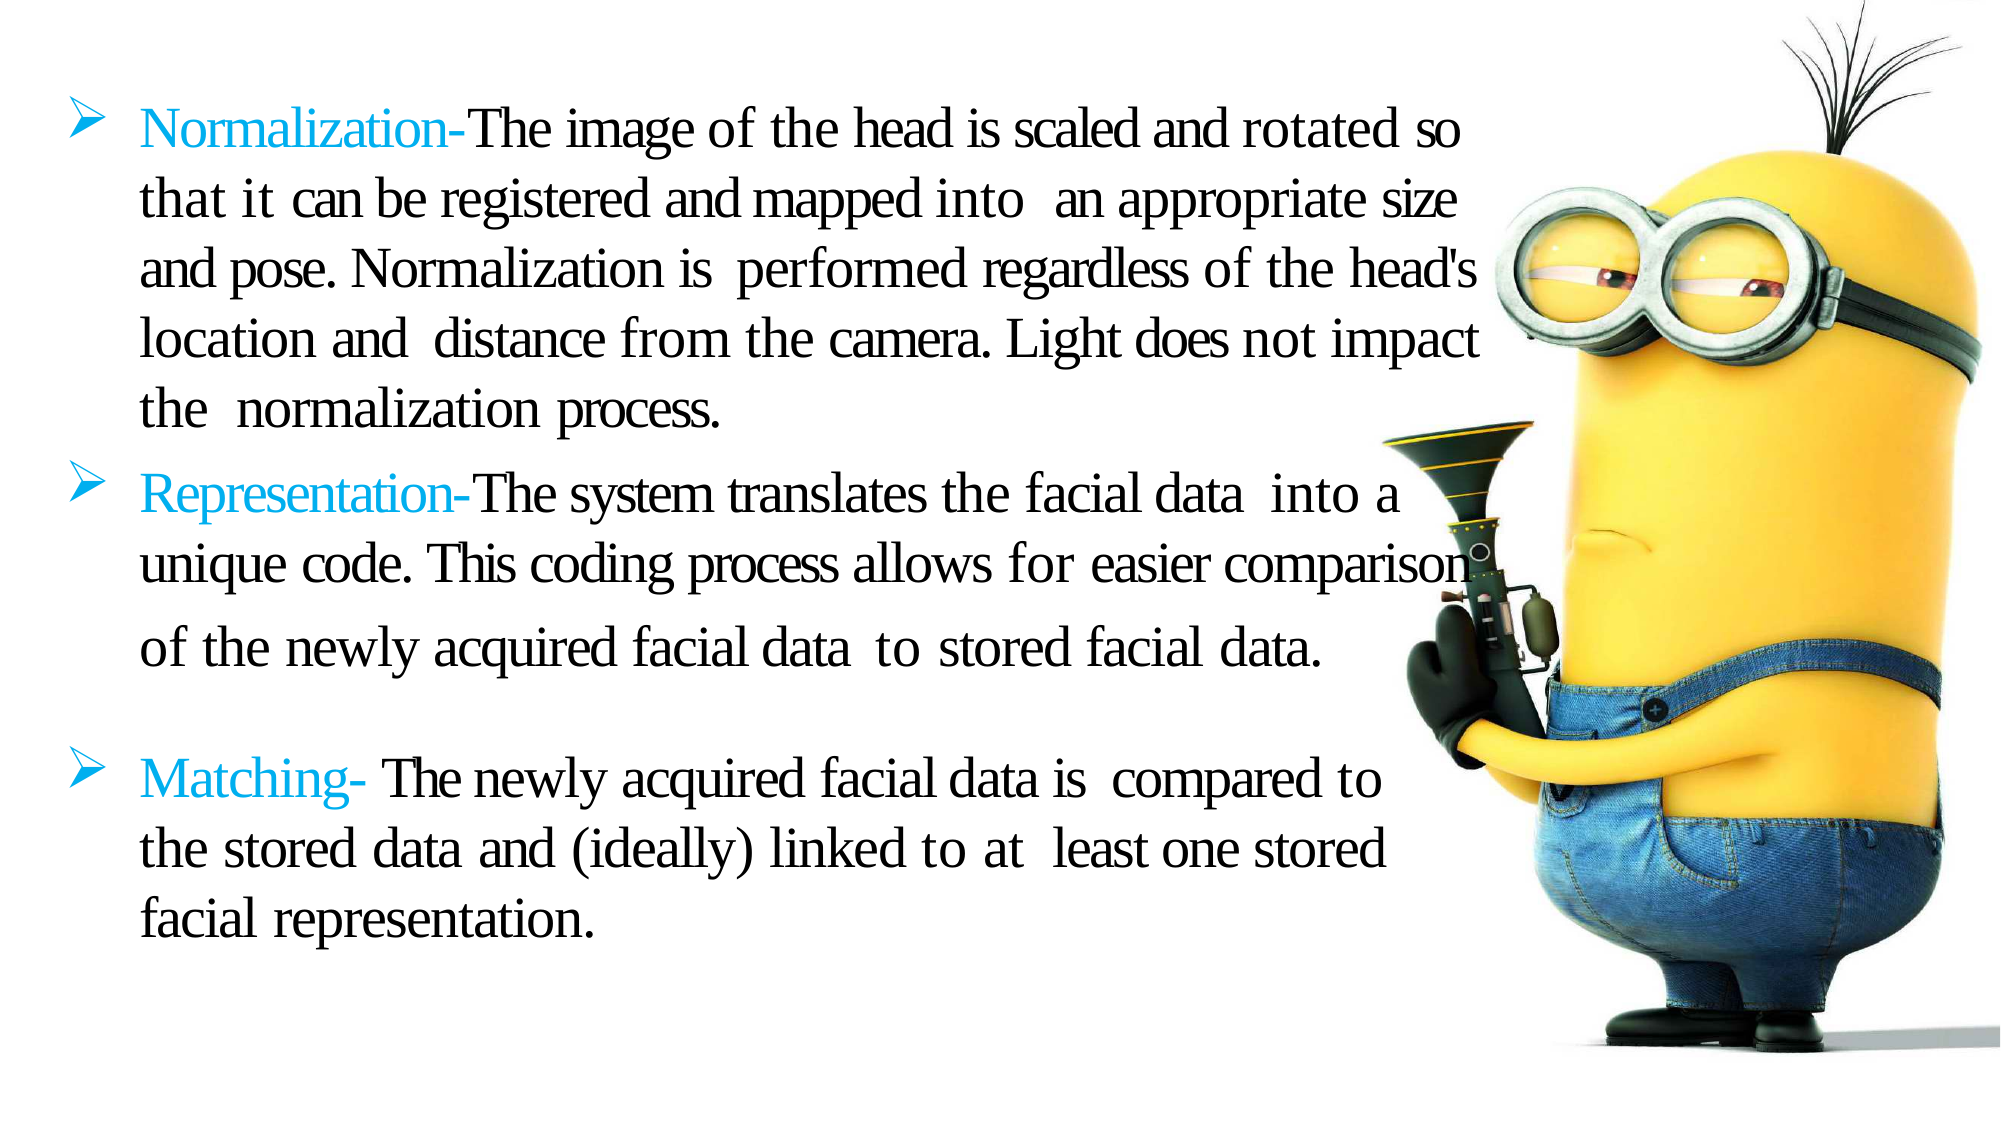

Normalization-The image of the head is scaled and rotated so that it can be registered and mapped into  an appropriate size and pose. Normalization is  performed regardless of the head's location and  distance from the camera. Light does not impact the  normalization process.
Representation-The system translates the facial data  into a unique code. This coding process allows for easier comparison
      of the newly acquired facial data     to stored facial data.
Matching- The newly acquired facial data is  compared to the stored data and (ideally) linked to at  least one stored facial representation.
22